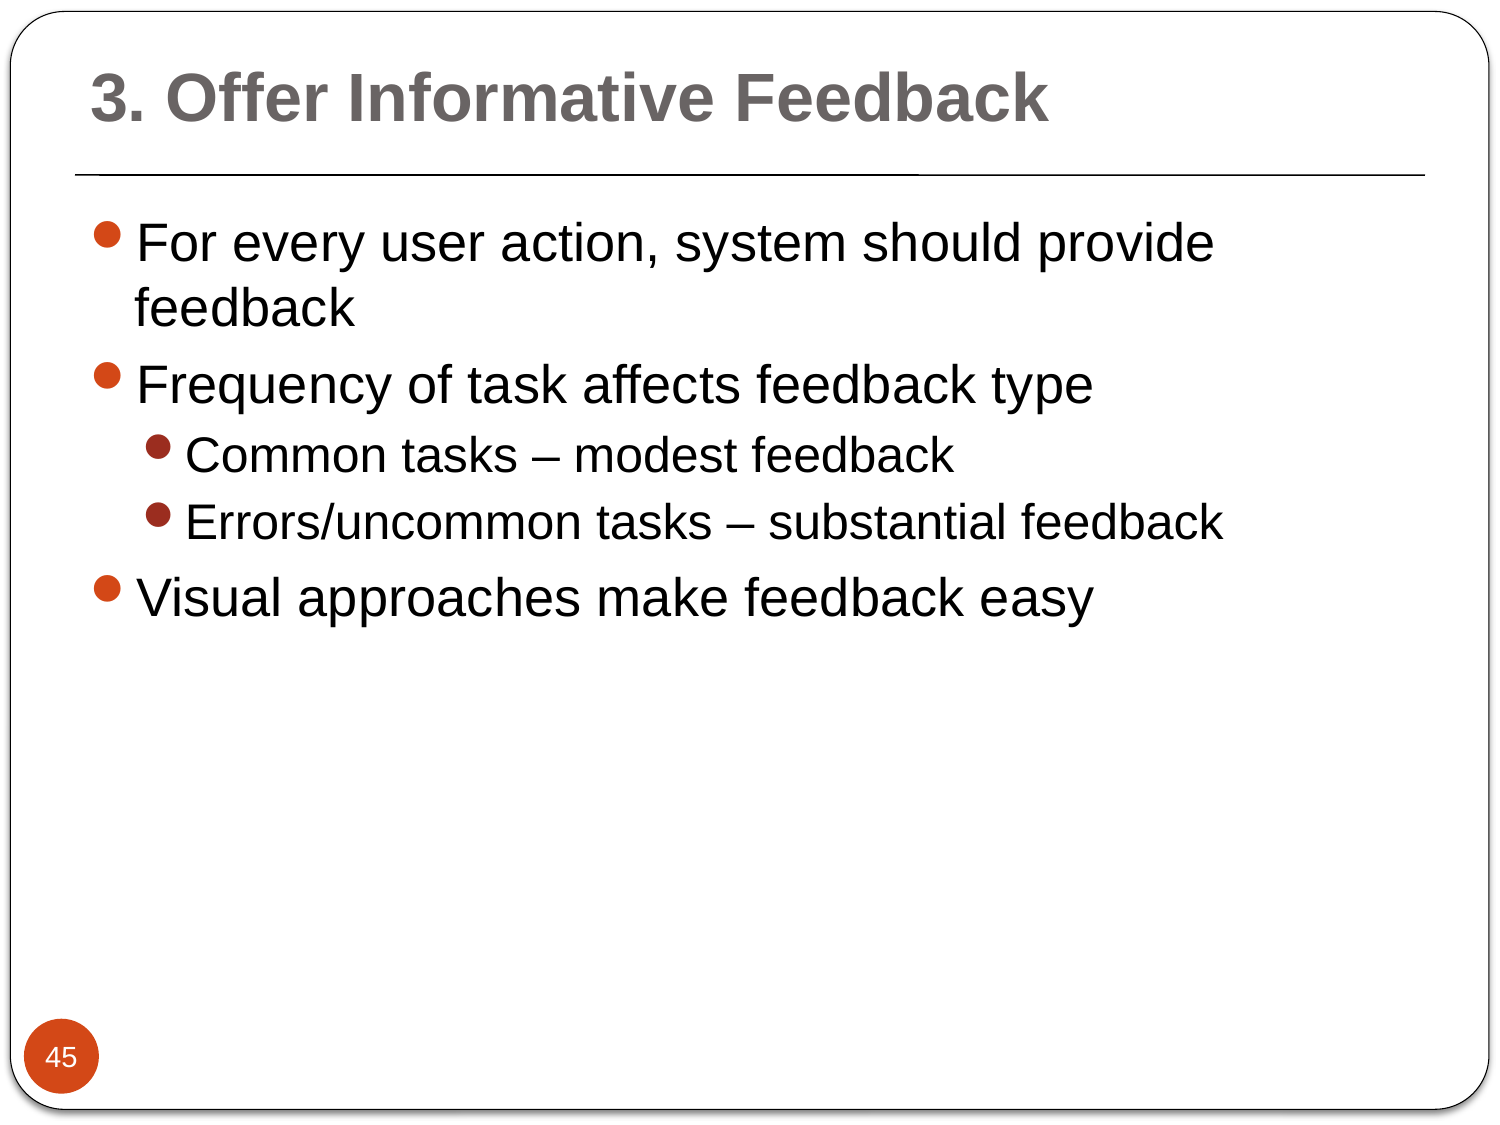

# 3. Offer Informative Feedback
For every user action, system should provide feedback
Frequency of task affects feedback type
Common tasks – modest feedback
Errors/uncommon tasks – substantial feedback
Visual approaches make feedback easy
45